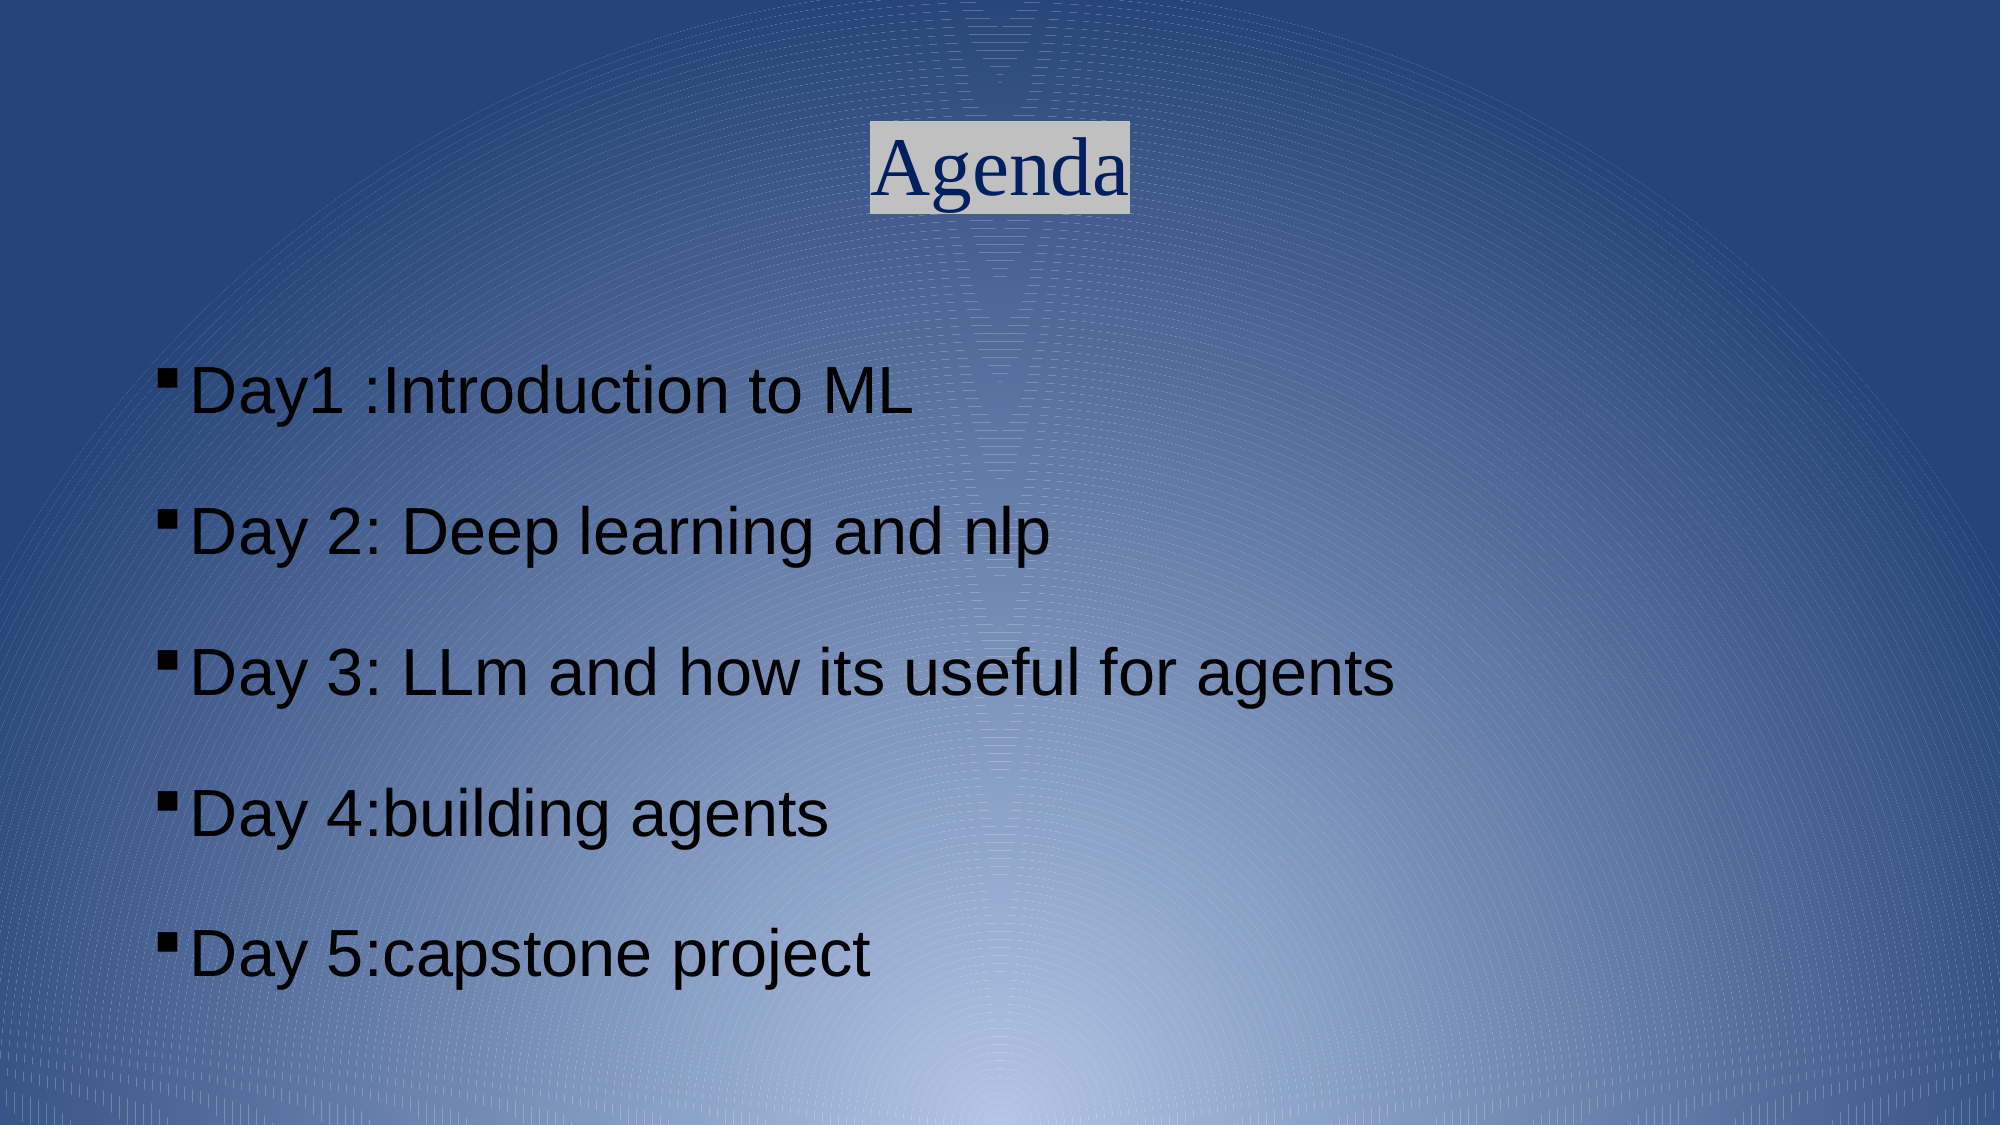

# Agenda
Day1 :Introduction to ML
Day 2: Deep learning and nlp
Day 3: LLm and how its useful for agents
Day 4:building agents
Day 5:capstone project